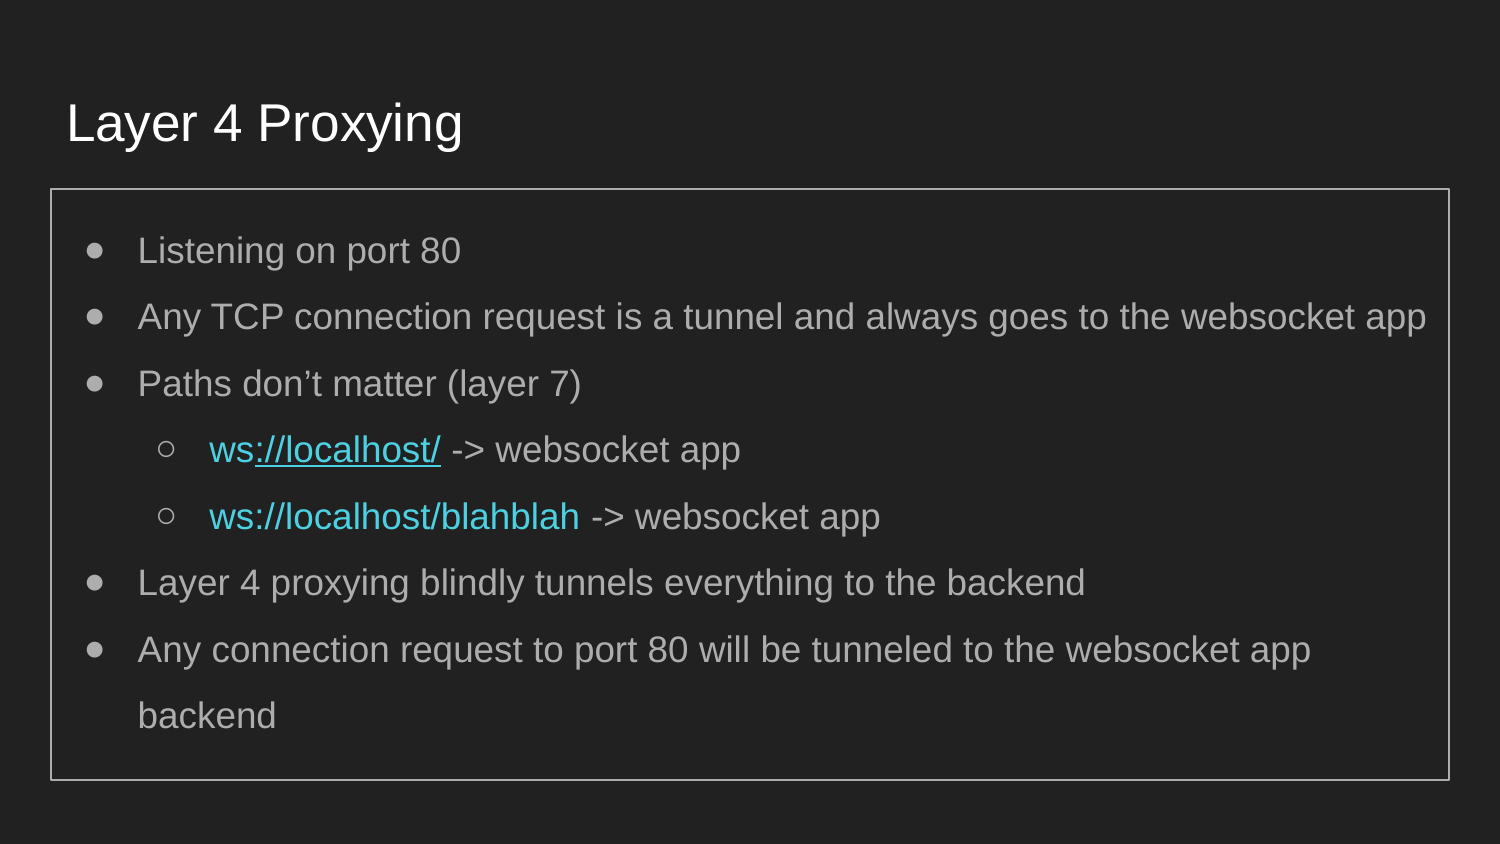

# Layer 4 Proxying
Listening on port 80
Any TCP connection request is a tunnel and always goes to the websocket app
Paths don’t matter (layer 7)
ws://localhost/ -> websocket app
ws://localhost/blahblah -> websocket app
Layer 4 proxying blindly tunnels everything to the backend
Any connection request to port 80 will be tunneled to the websocket app backend